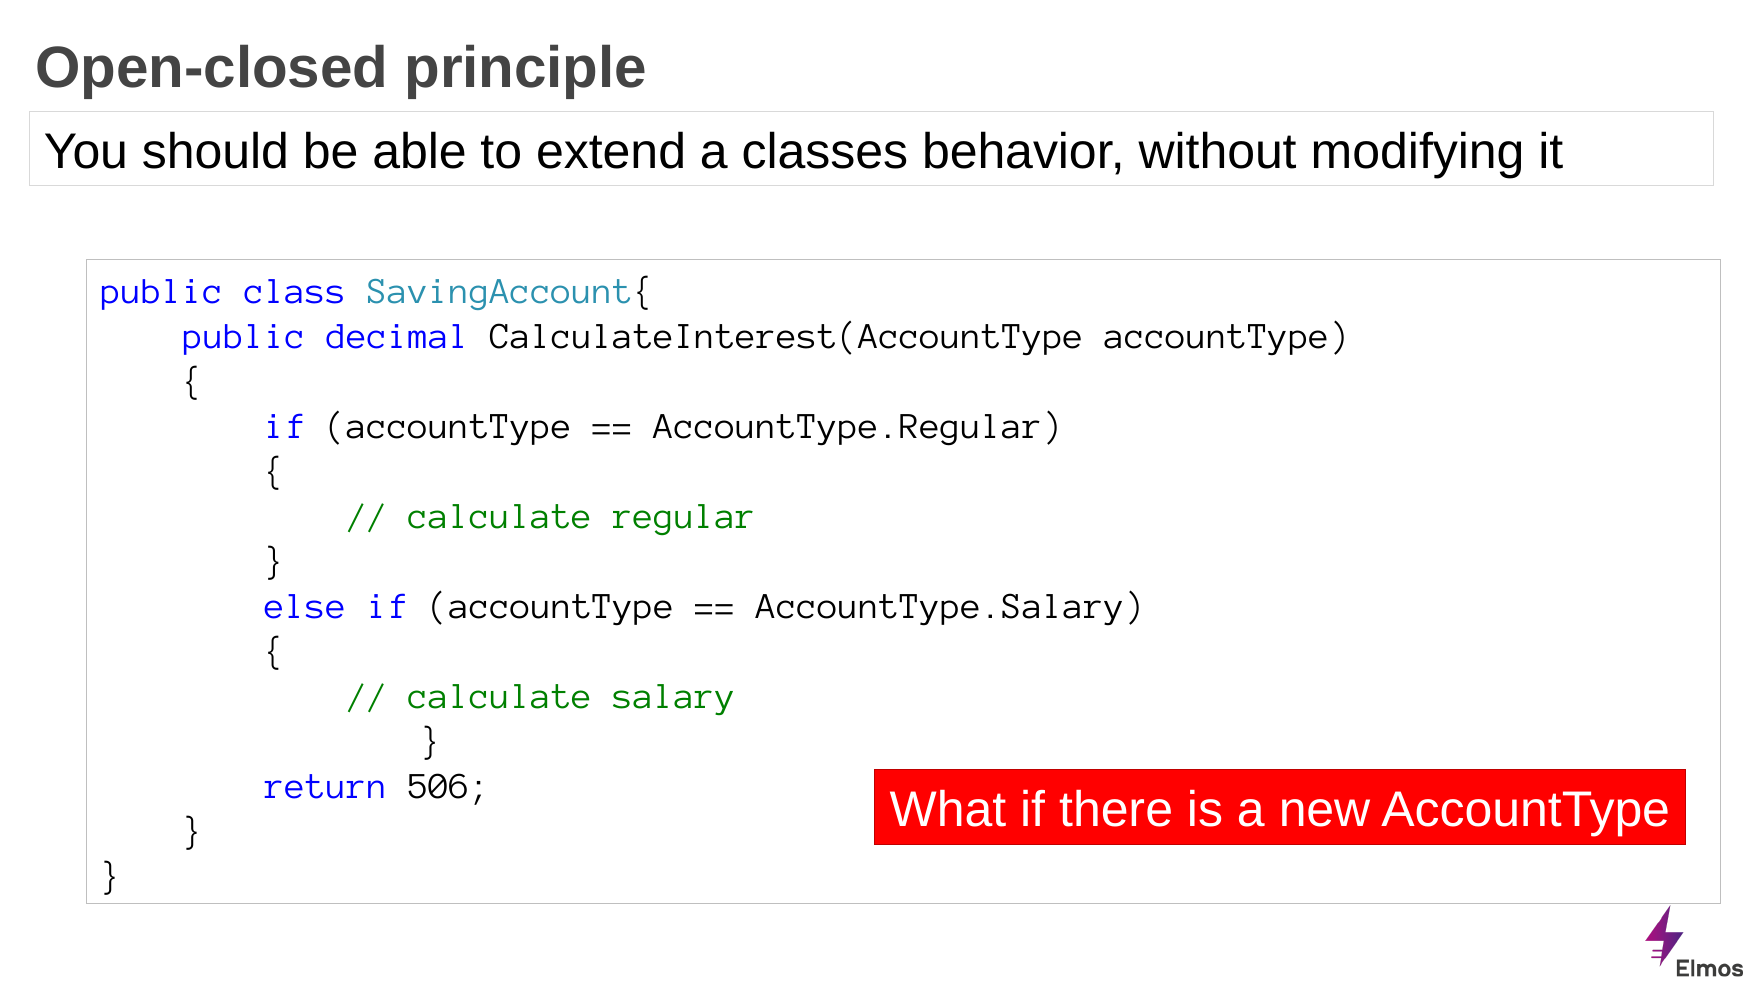

# Open-closed principle
You should be able to extend a classes behavior, without modifying it
public class SavingAccount{
    public decimal CalculateInterest(AccountType accountType)
    {
        if (accountType == AccountType.Regular)
        {
            // calculate regular
        }
        else if (accountType == AccountType.Salary)
        {
            // calculate salary
		 }
        return 506;
    }
}
What if there is a new AccountType